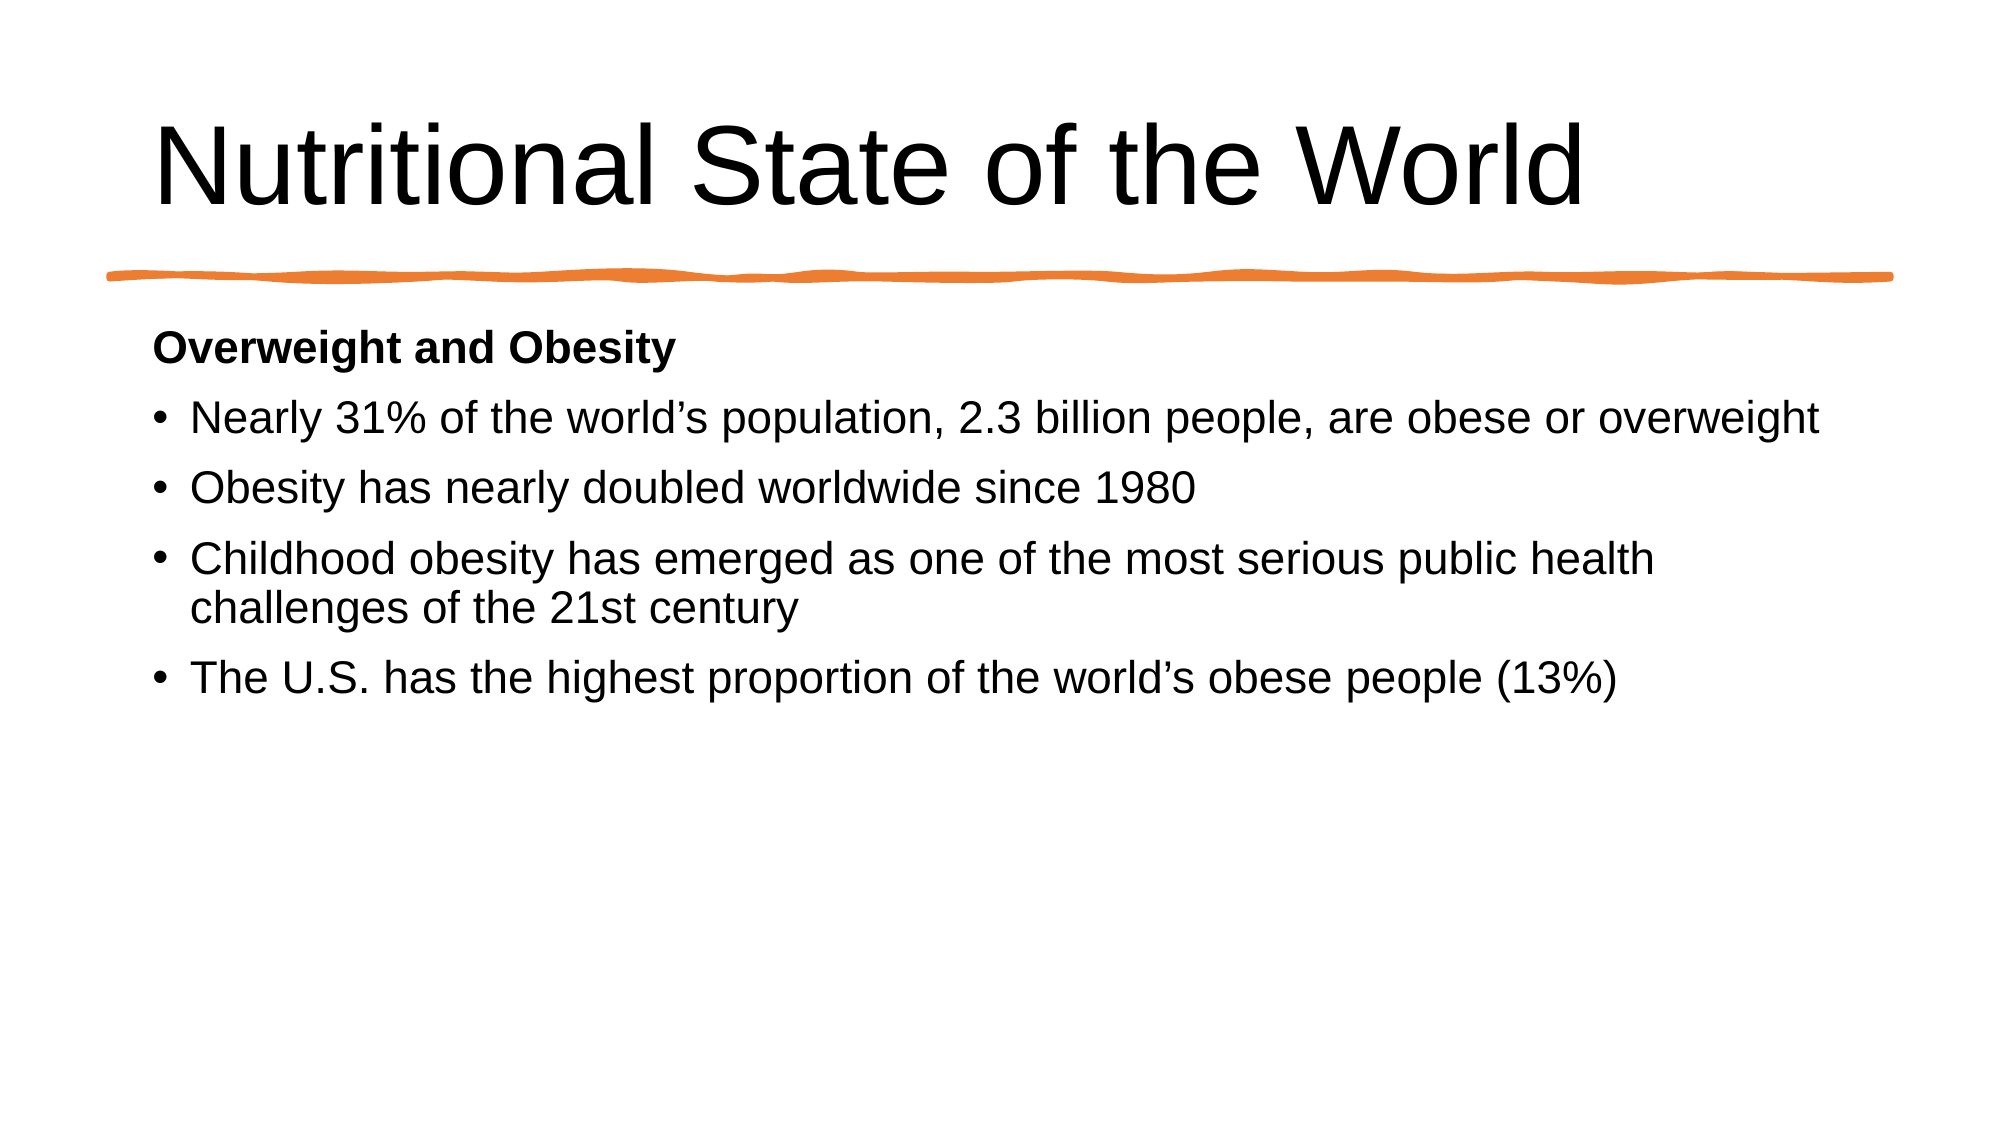

# Nutritional State of the World

Overweight and Obesity
Nearly 31% of the world’s population, 2.3 billion people, are obese or overweight
Obesity has nearly doubled worldwide since 1980
Childhood obesity has emerged as one of the most serious public health challenges of the 21st century
The U.S. has the highest proportion of the world’s obese people (13%)